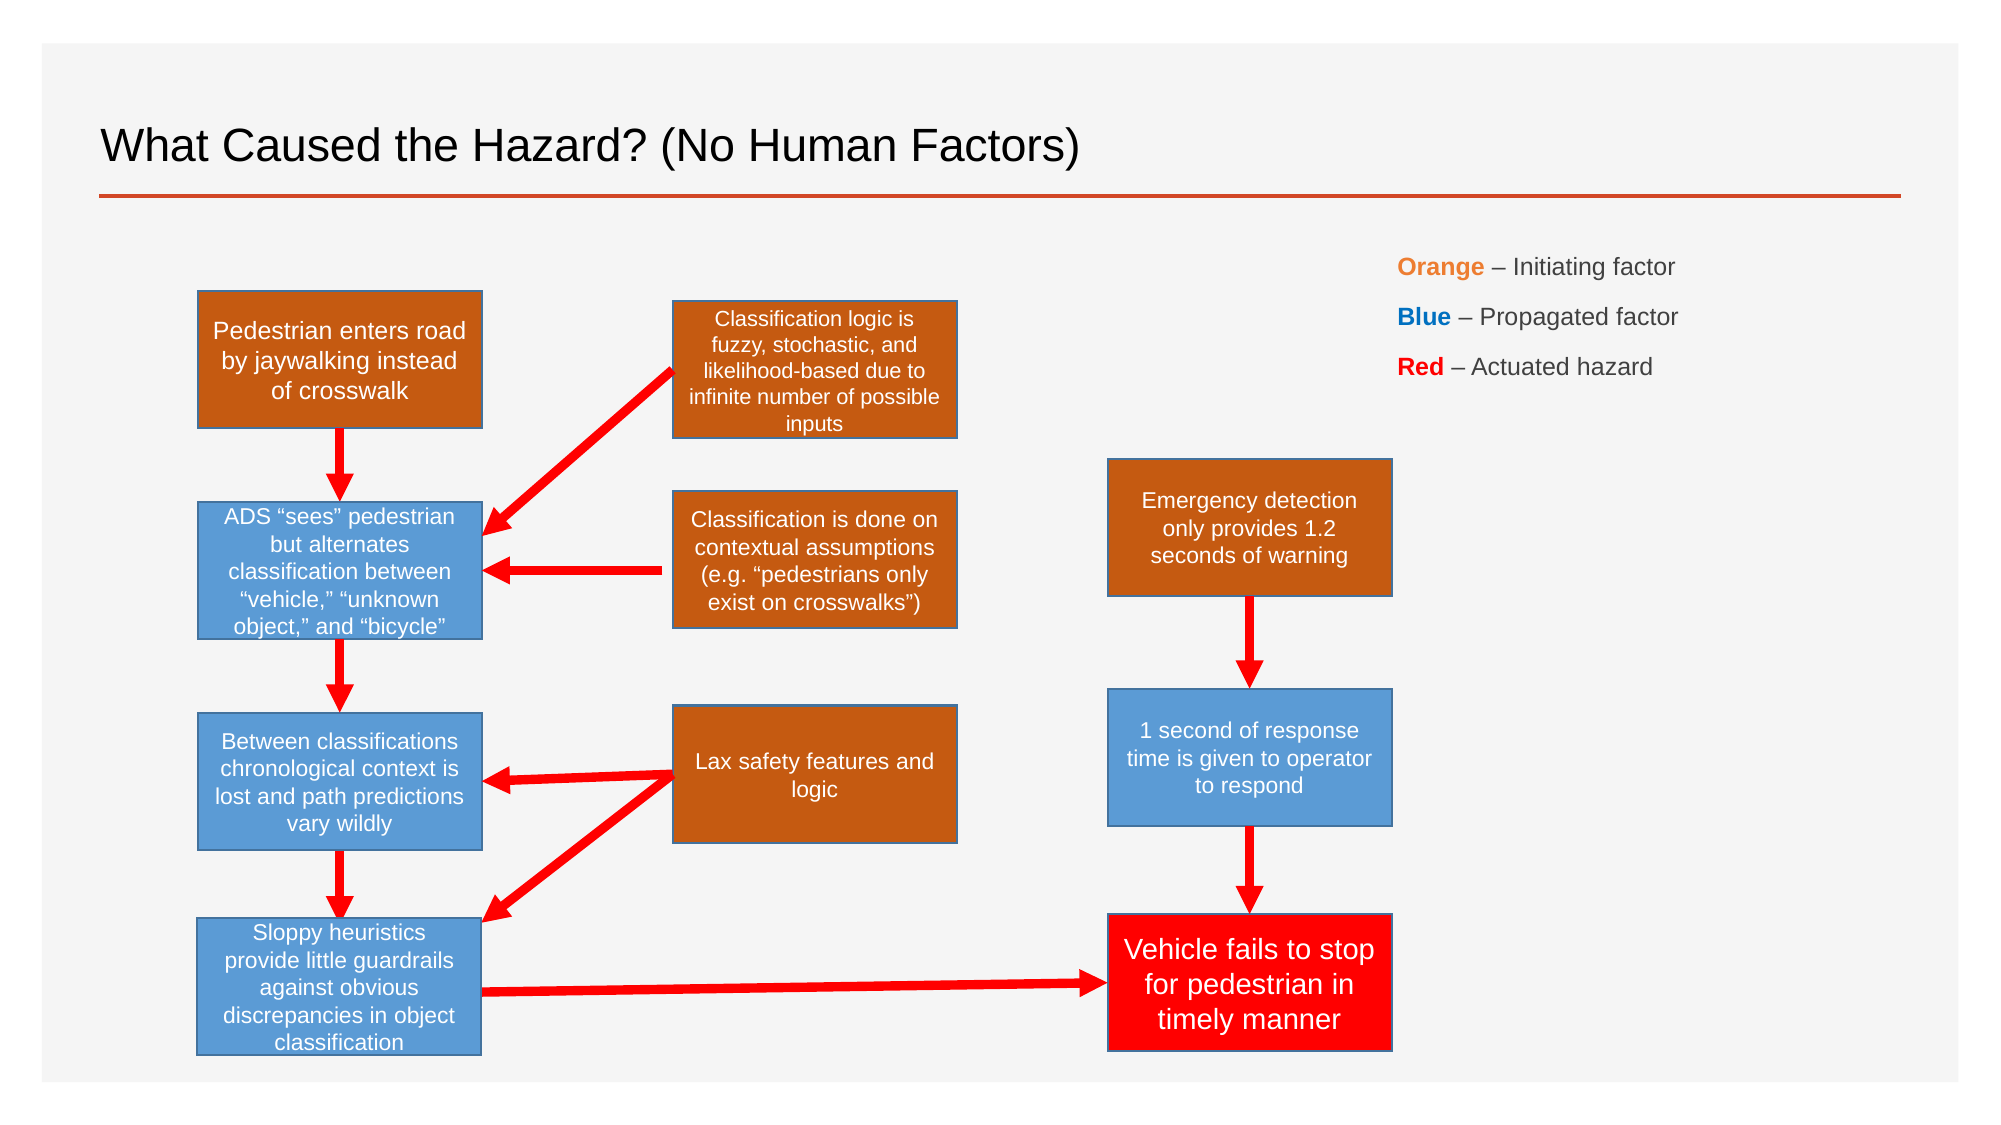

# What Caused the Hazard? (No Human Factors)
Orange – Initiating factor
Blue – Propagated factor
Red – Actuated hazard

Pedestrian enters road by jaywalking instead of crosswalk
Classification logic is fuzzy, stochastic, and likelihood-based due to infinite number of possible inputs
Emergency detection only provides 1.2 seconds of warning
Classification is done on contextual assumptions (e.g. “pedestrians only exist on crosswalks”)
ADS “sees” pedestrian but alternates classification between “vehicle,” “unknown object,” and “bicycle”
1 second of response time is given to operator to respond
Lax safety features and logic
Between classifications chronological context is lost and path predictions vary wildly
Vehicle fails to stop for pedestrian in timely manner
Sloppy heuristics provide little guardrails against obvious discrepancies in object classification